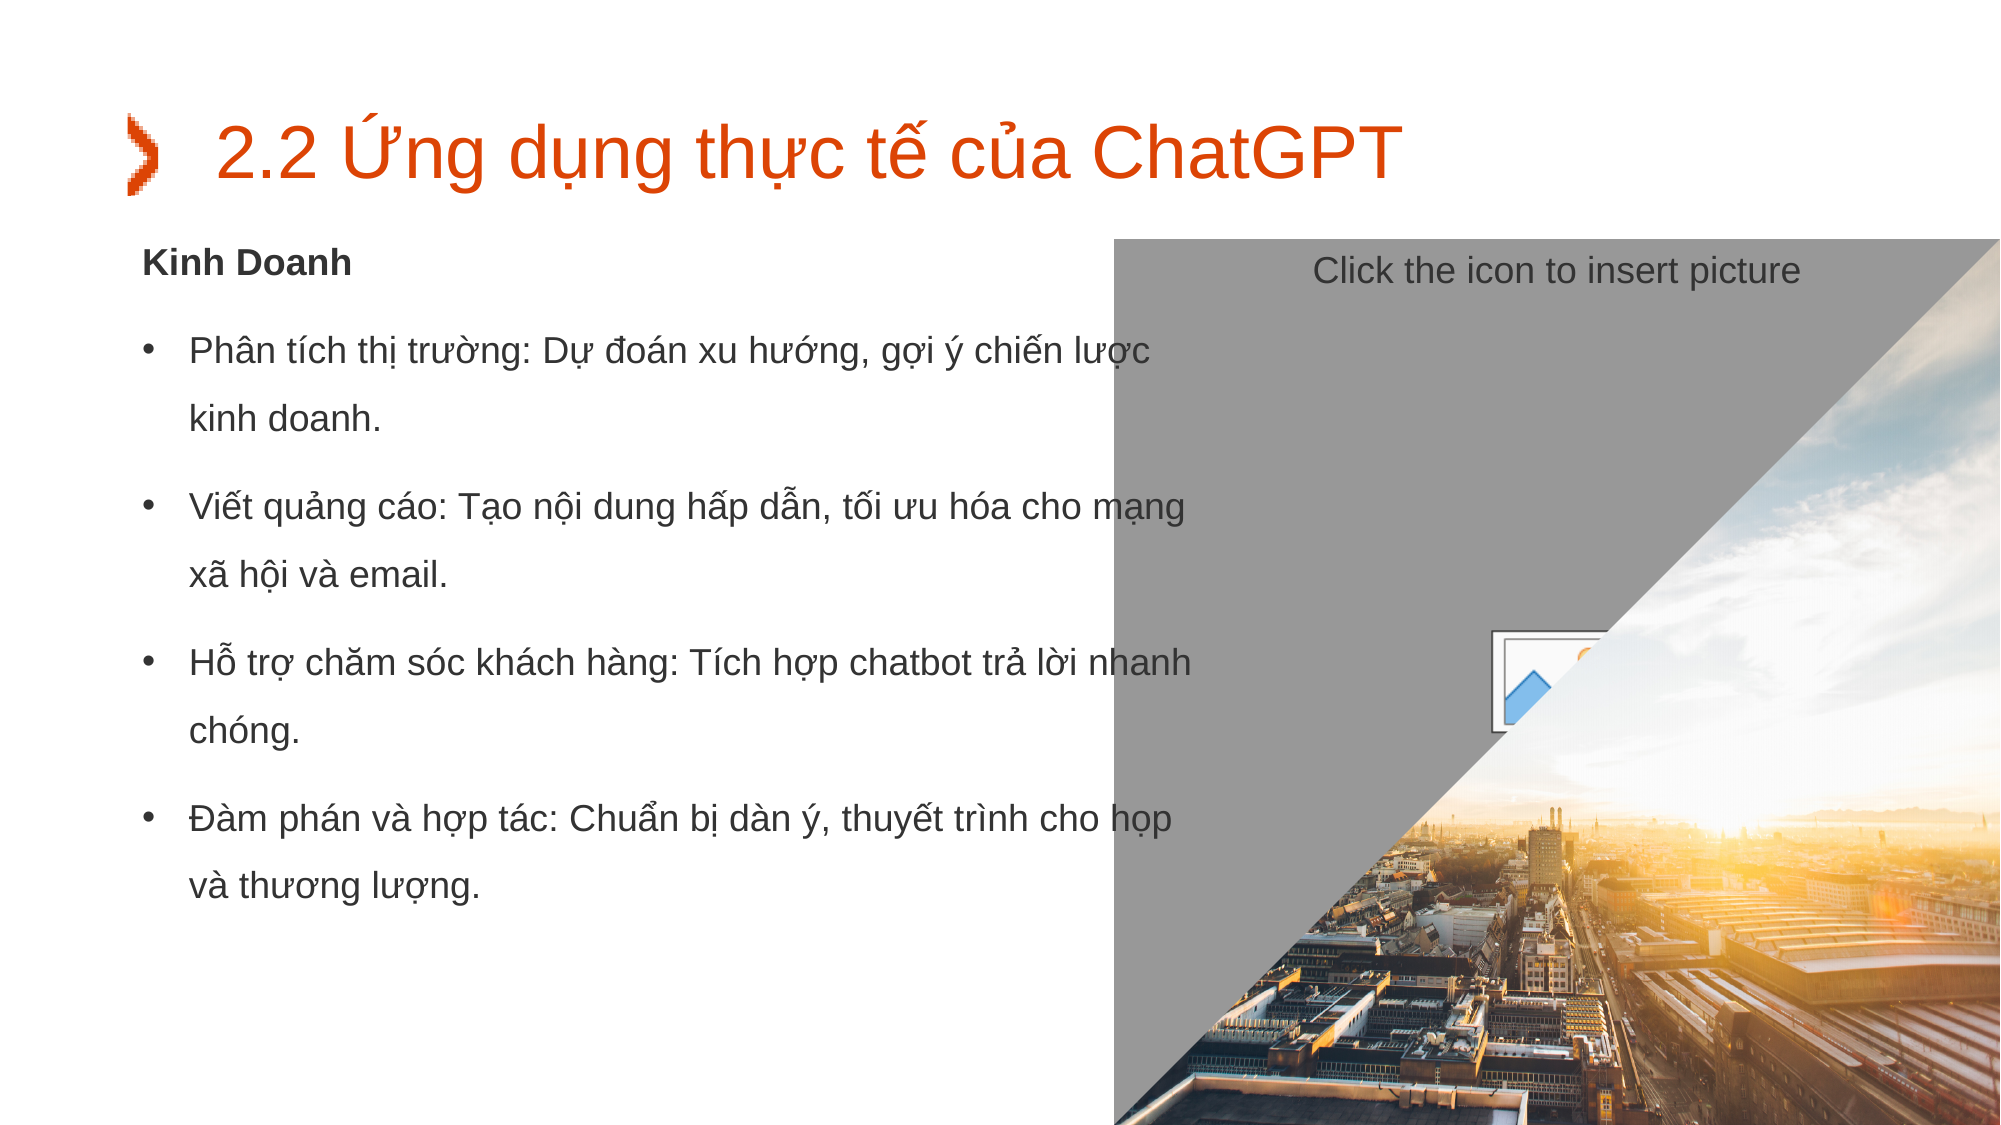

# 2.2 Ứng dụng thực tế của ChatGPT
Kinh Doanh
Phân tích thị trường: Dự đoán xu hướng, gợi ý chiến lược kinh doanh.
Viết quảng cáo: Tạo nội dung hấp dẫn, tối ưu hóa cho mạng xã hội và email.
Hỗ trợ chăm sóc khách hàng: Tích hợp chatbot trả lời nhanh chóng.
Đàm phán và hợp tác: Chuẩn bị dàn ý, thuyết trình cho họp và thương lượng.

13